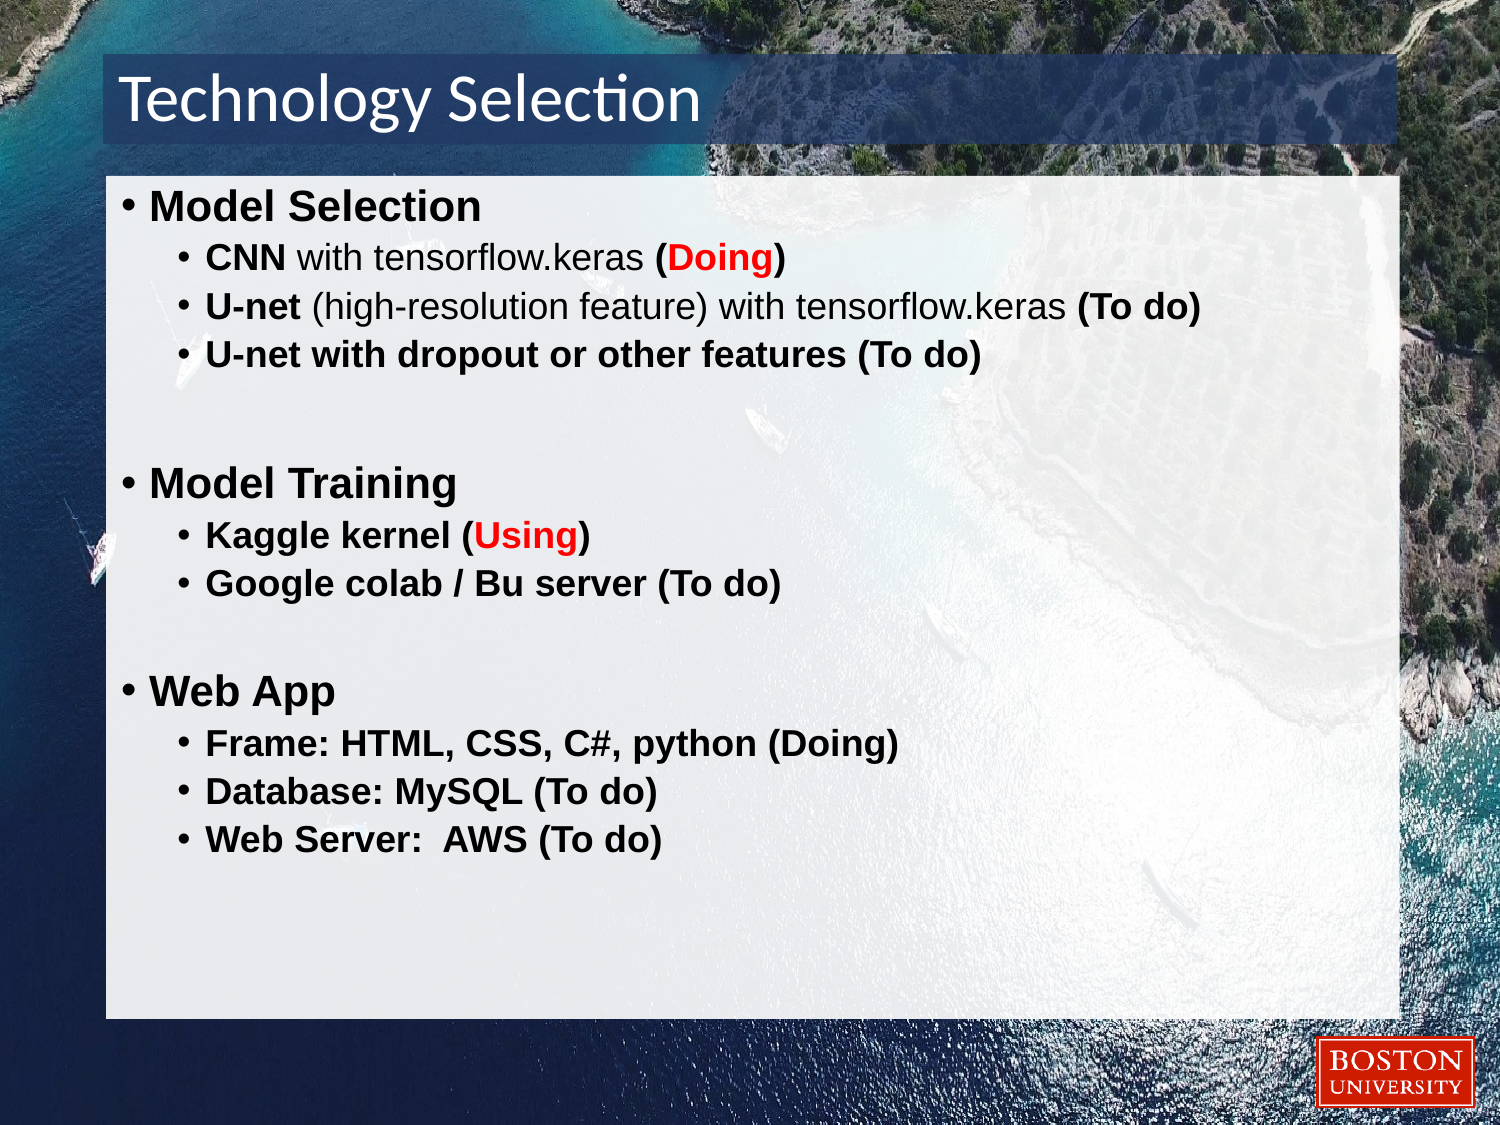

# Technology Selection
Model Selection
CNN with tensorflow.keras (Doing)
U-net (high-resolution feature) with tensorflow.keras (To do)
U-net with dropout or other features (To do)

Model Training
Kaggle kernel (Using)
Google colab / Bu server (To do)

Web App
Frame: HTML, CSS, C#, python (Doing)
Database: MySQL (To do)
Web Server:  AWS (To do)